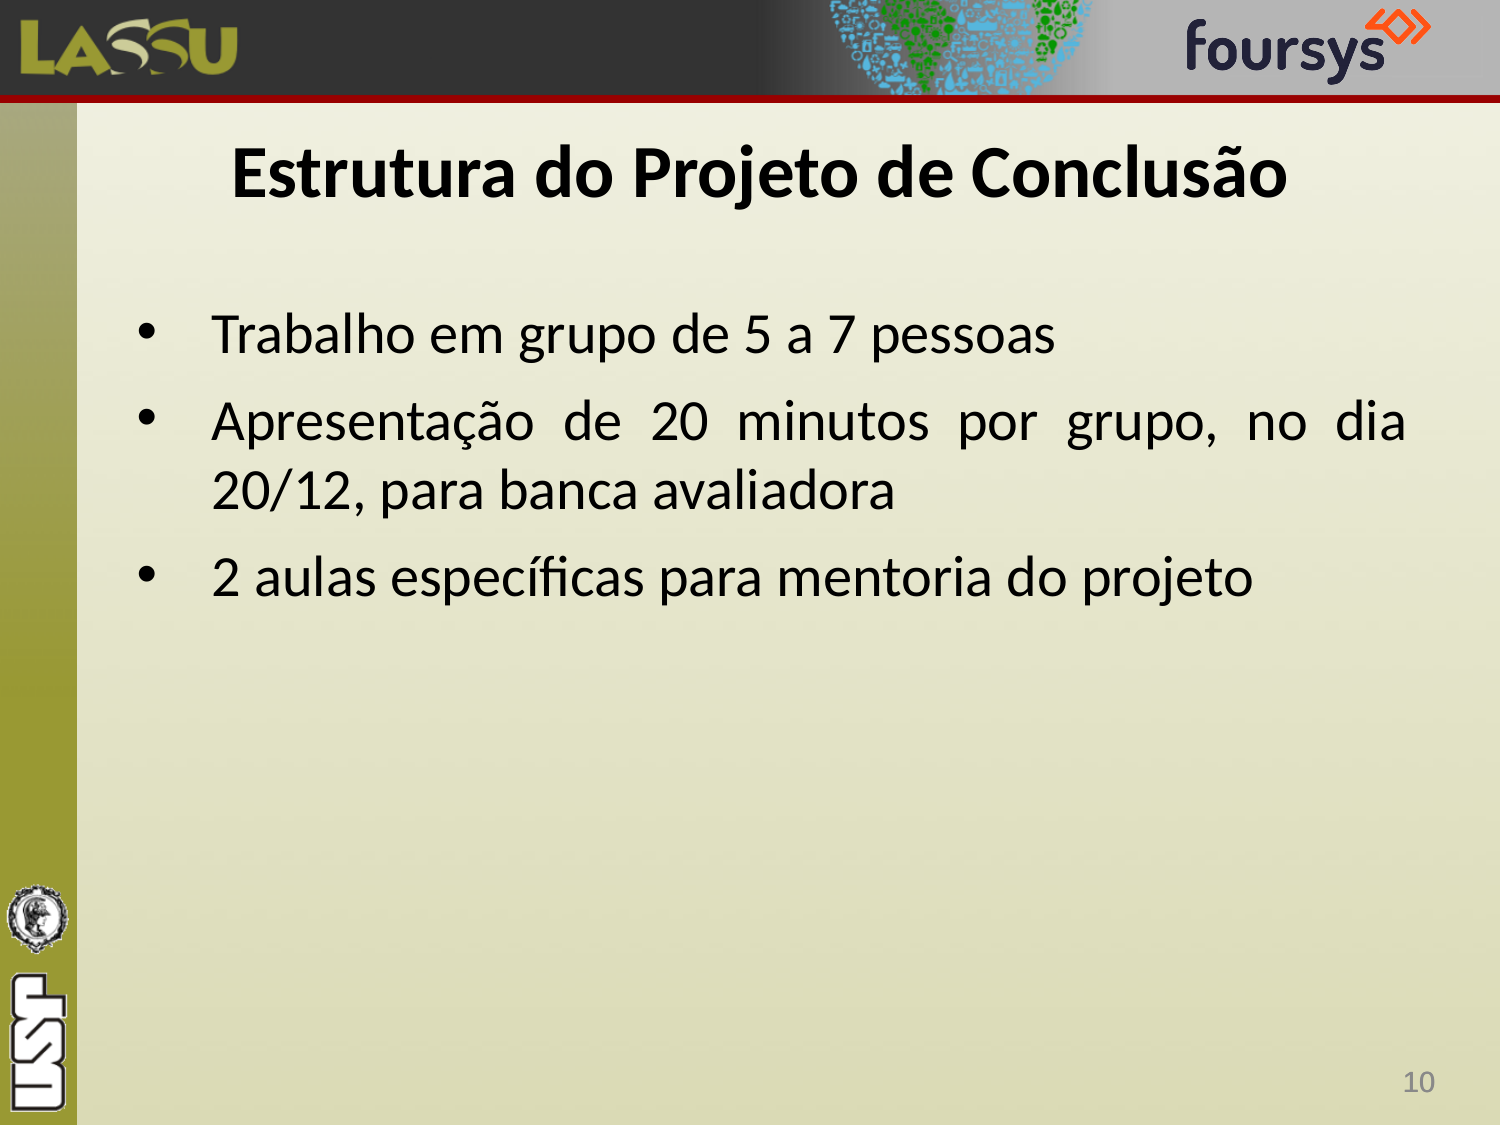

# Estrutura do Projeto de Conclusão
Trabalho em grupo de 5 a 7 pessoas
Apresentação de 20 minutos por grupo, no dia 20/12, para banca avaliadora
2 aulas específicas para mentoria do projeto

10
10